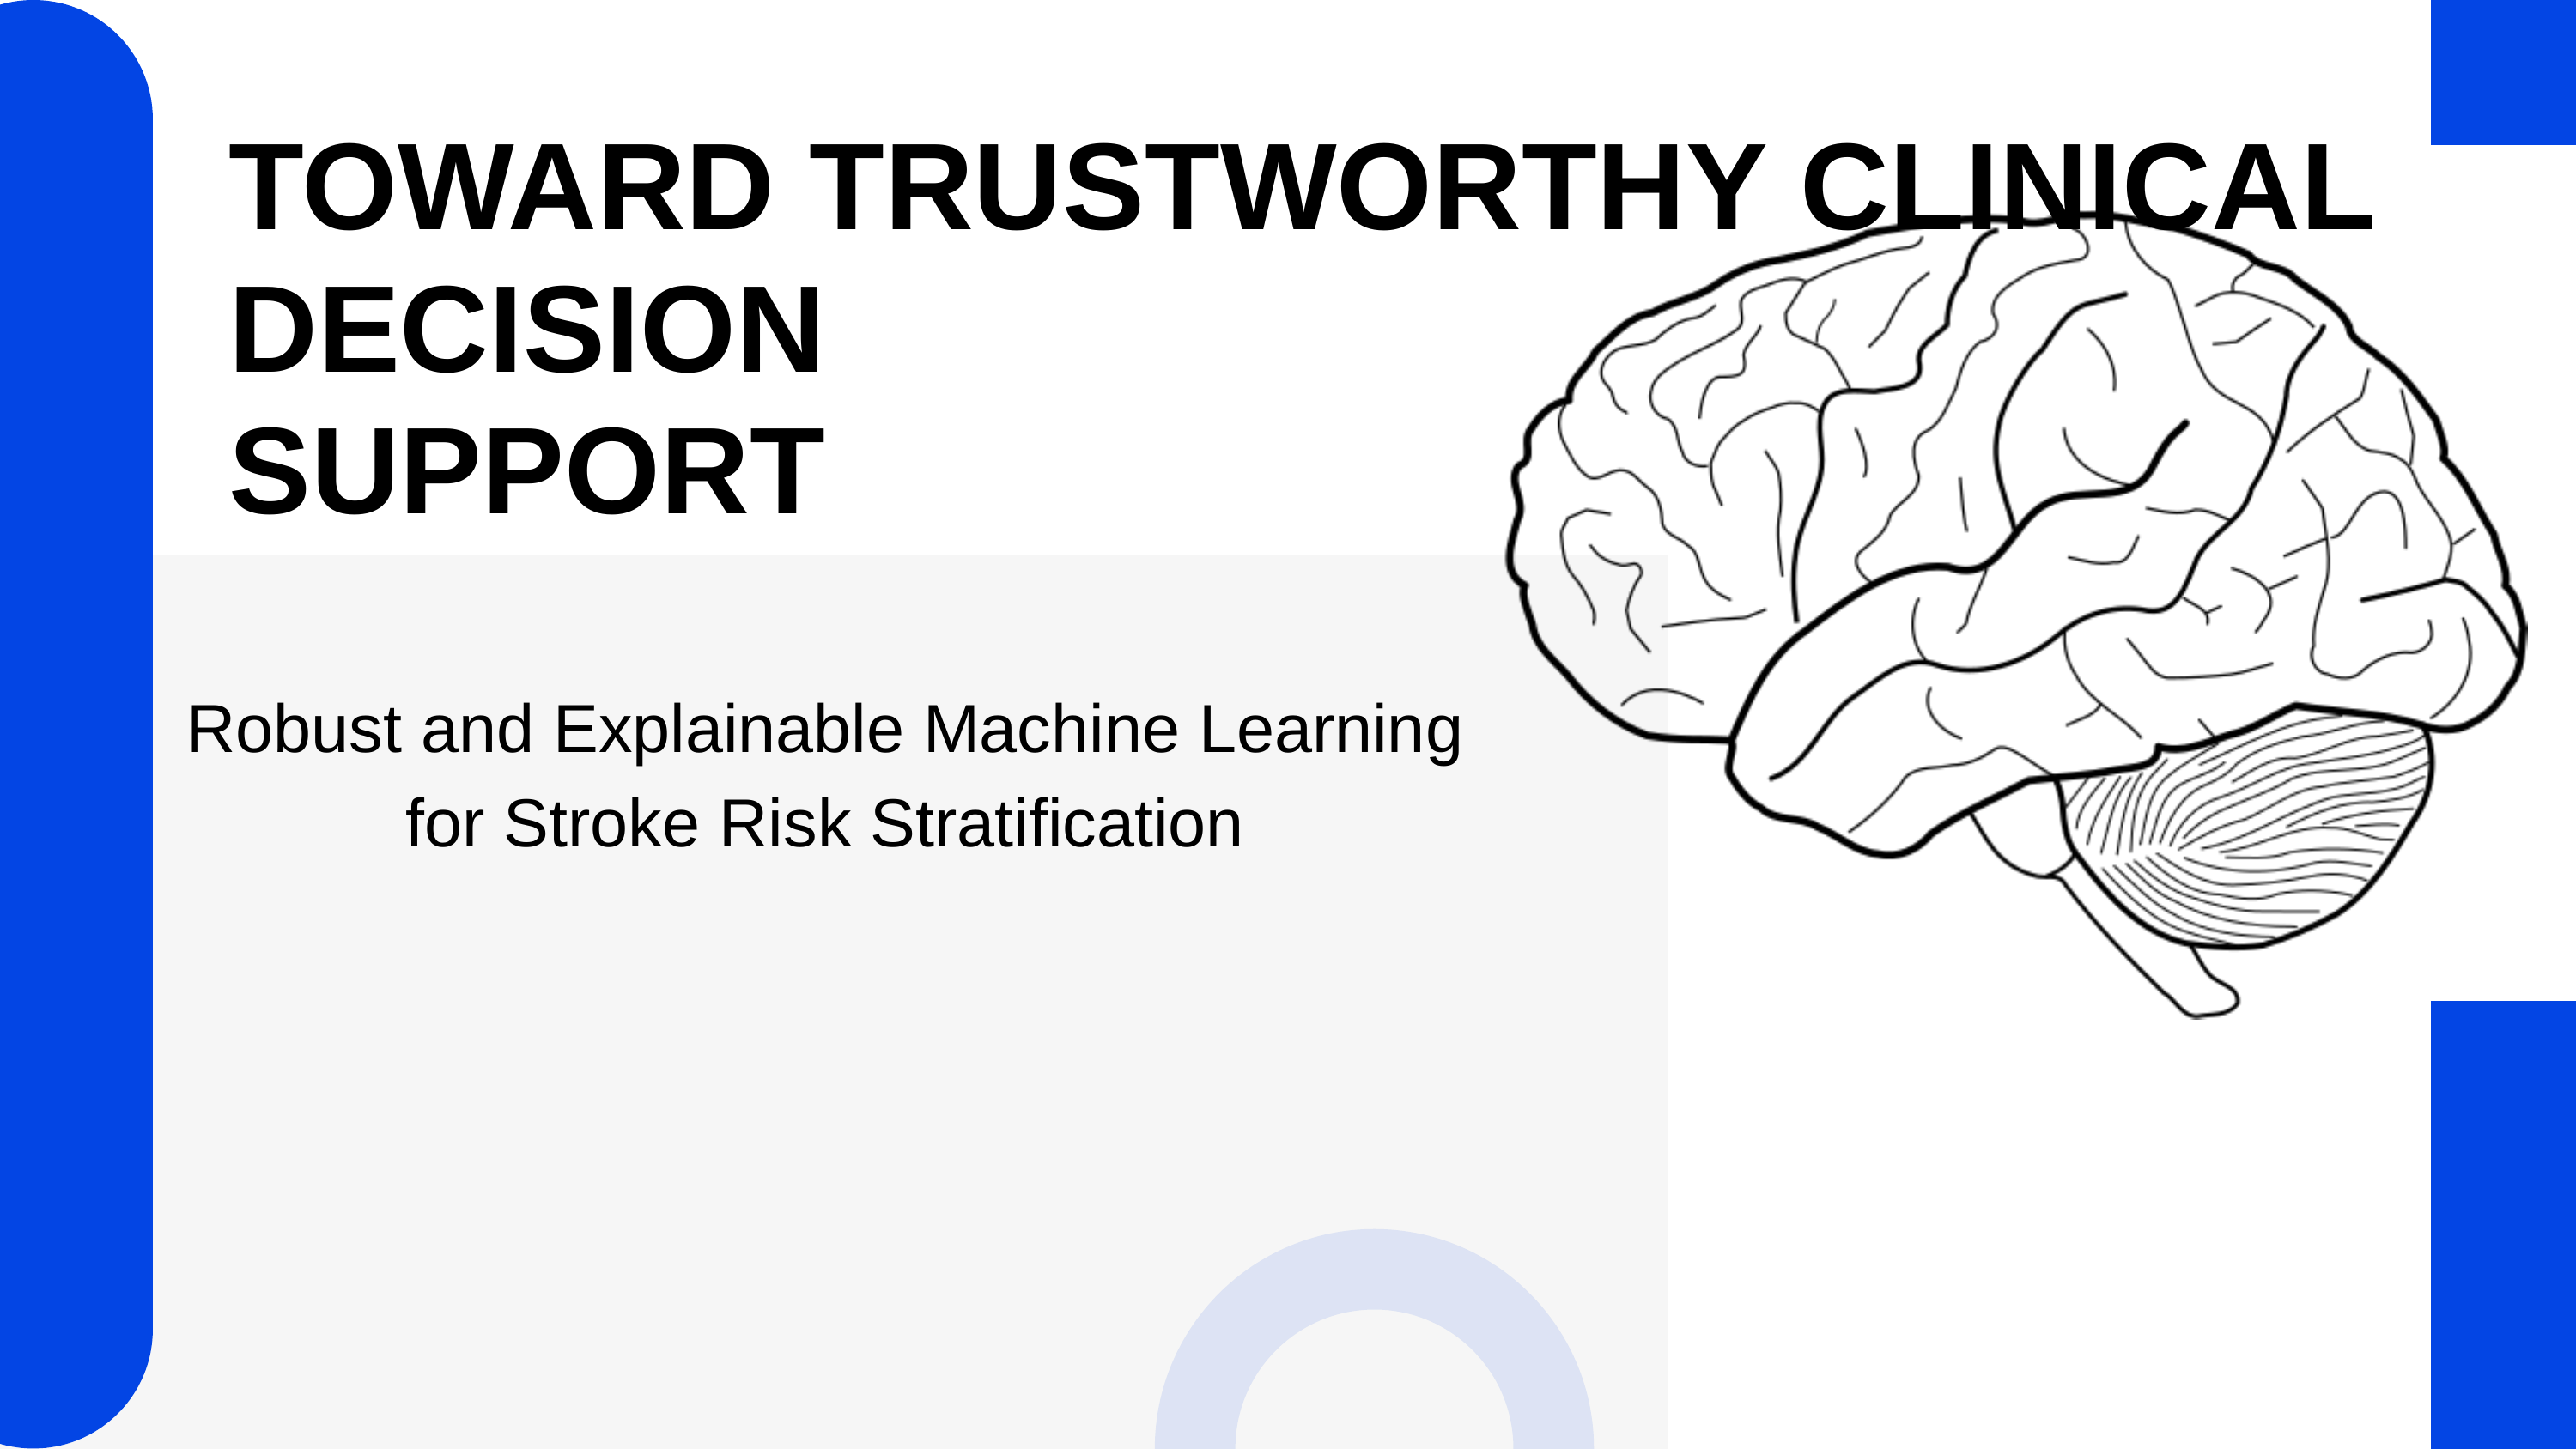

TOWARD TRUSTWORTHY CLINICAL DECISION
SUPPORT

Robust and Explainable Machine Learning for Stroke Risk Stratification